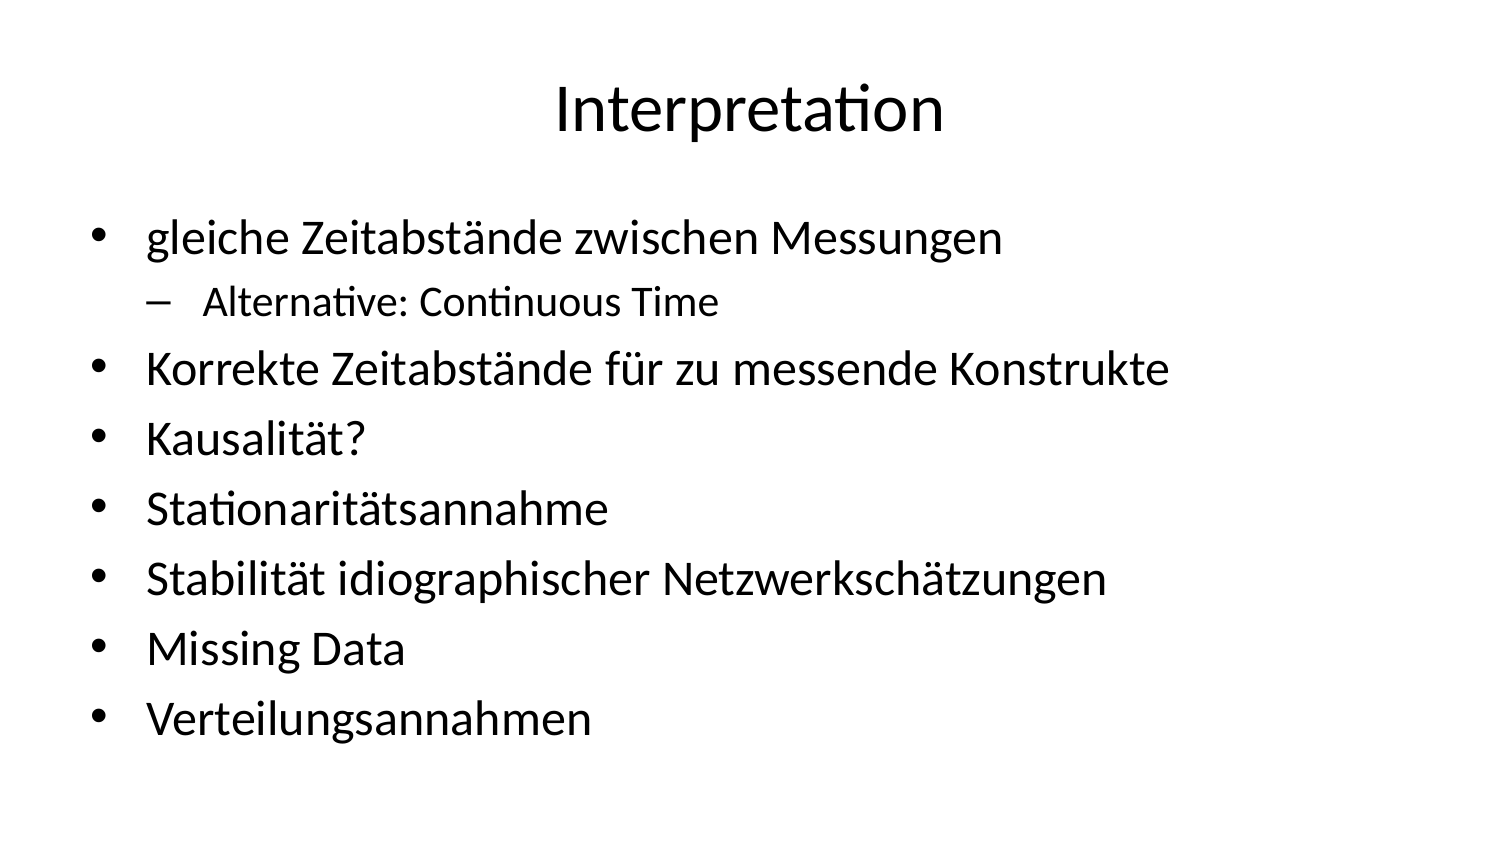

# Interpretation
gleiche Zeitabstände zwischen Messungen
Alternative: Continuous Time
Korrekte Zeitabstände für zu messende Konstrukte
Kausalität?
Stationaritätsannahme
Stabilität idiographischer Netzwerkschätzungen
Missing Data
Verteilungsannahmen